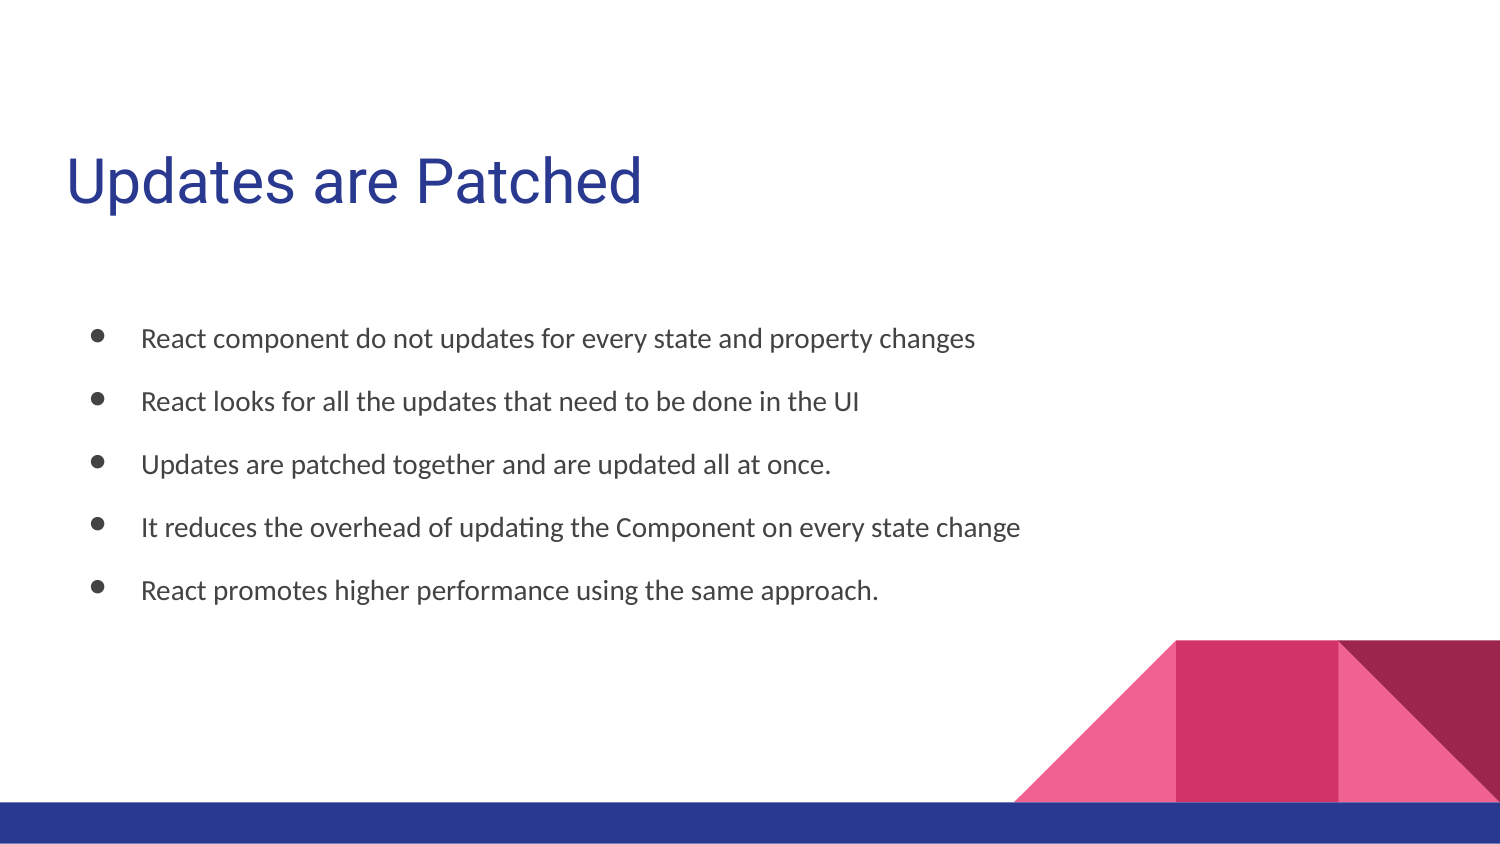

# Updates are Patched
React component do not updates for every state and property changes
React looks for all the updates that need to be done in the UI
Updates are patched together and are updated all at once.
It reduces the overhead of updating the Component on every state change
React promotes higher performance using the same approach.